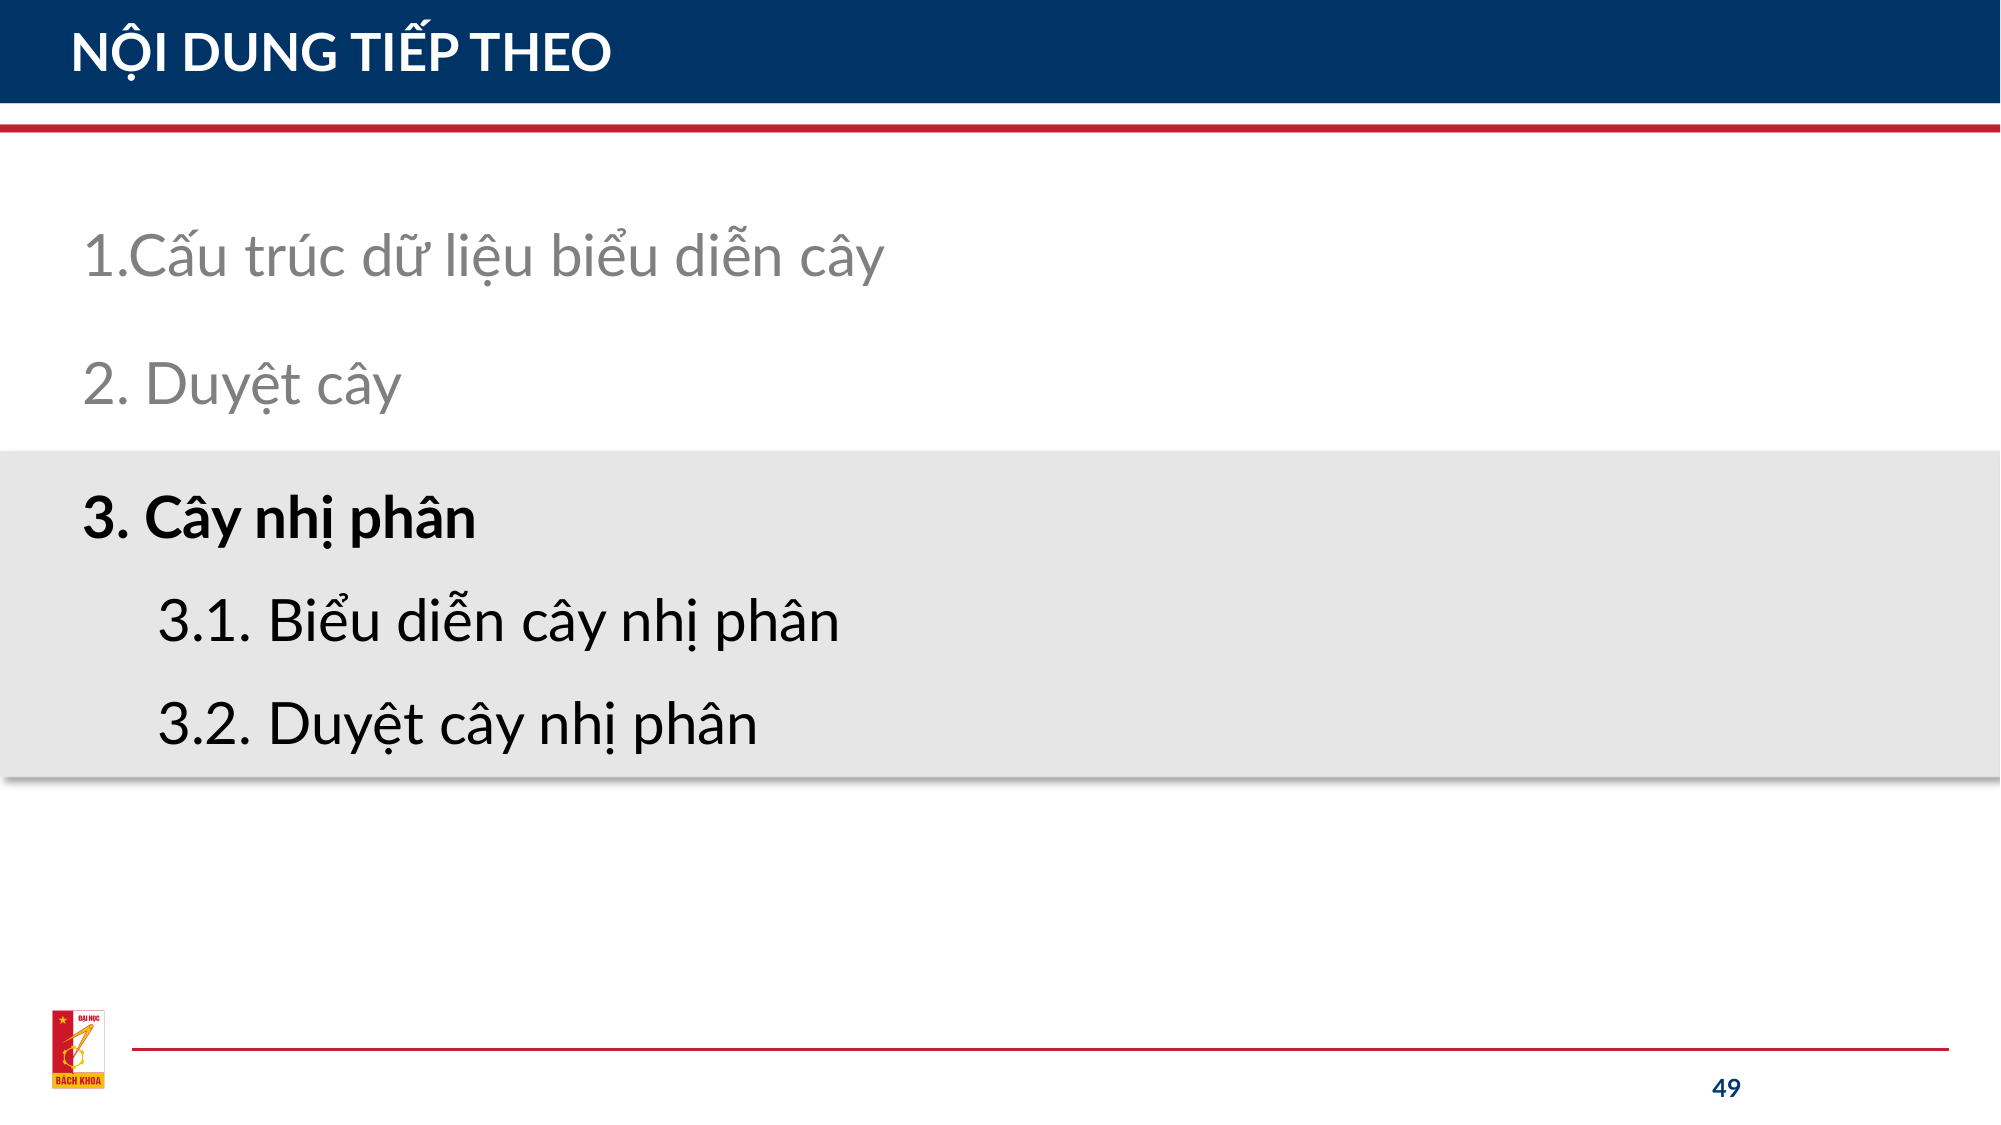

# NỘI DUNG TIẾP THEO

1.Cấu trúc dữ liệu biểu diễn cây

2. Duyệt cây

3. Cây nhị phân
3.1. Biểu diễn cây nhị phân
3.2. Duyệt cây nhị phân
49